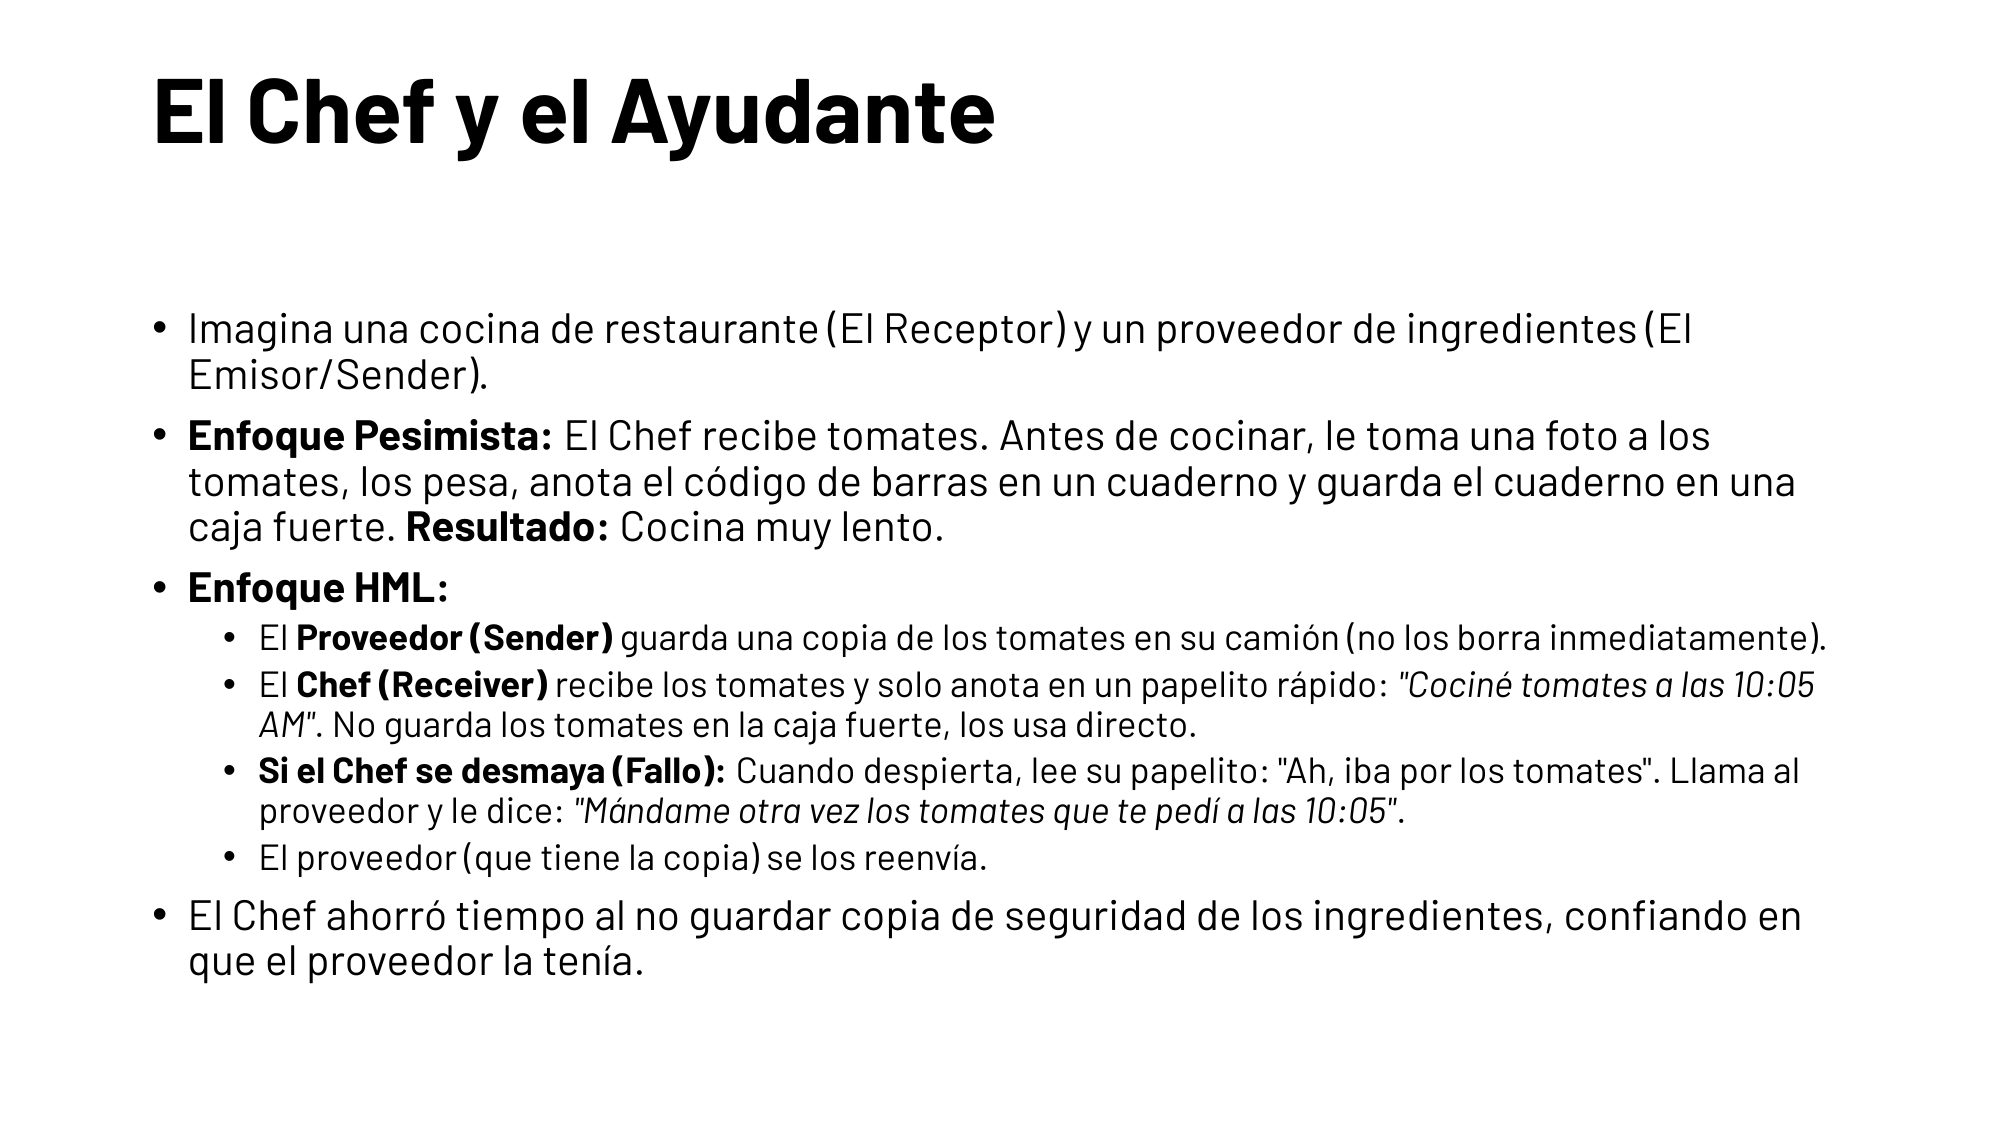

# El Chef y el Ayudante
Imagina una cocina de restaurante (El Receptor) y un proveedor de ingredientes (El Emisor/Sender).
Enfoque Pesimista: El Chef recibe tomates. Antes de cocinar, le toma una foto a los tomates, los pesa, anota el código de barras en un cuaderno y guarda el cuaderno en una caja fuerte. Resultado: Cocina muy lento.
Enfoque HML:
El Proveedor (Sender) guarda una copia de los tomates en su camión (no los borra inmediatamente).
El Chef (Receiver) recibe los tomates y solo anota en un papelito rápido: "Cociné tomates a las 10:05 AM". No guarda los tomates en la caja fuerte, los usa directo.
Si el Chef se desmaya (Fallo): Cuando despierta, lee su papelito: "Ah, iba por los tomates". Llama al proveedor y le dice: "Mándame otra vez los tomates que te pedí a las 10:05".
El proveedor (que tiene la copia) se los reenvía.
El Chef ahorró tiempo al no guardar copia de seguridad de los ingredientes, confiando en que el proveedor la tenía.